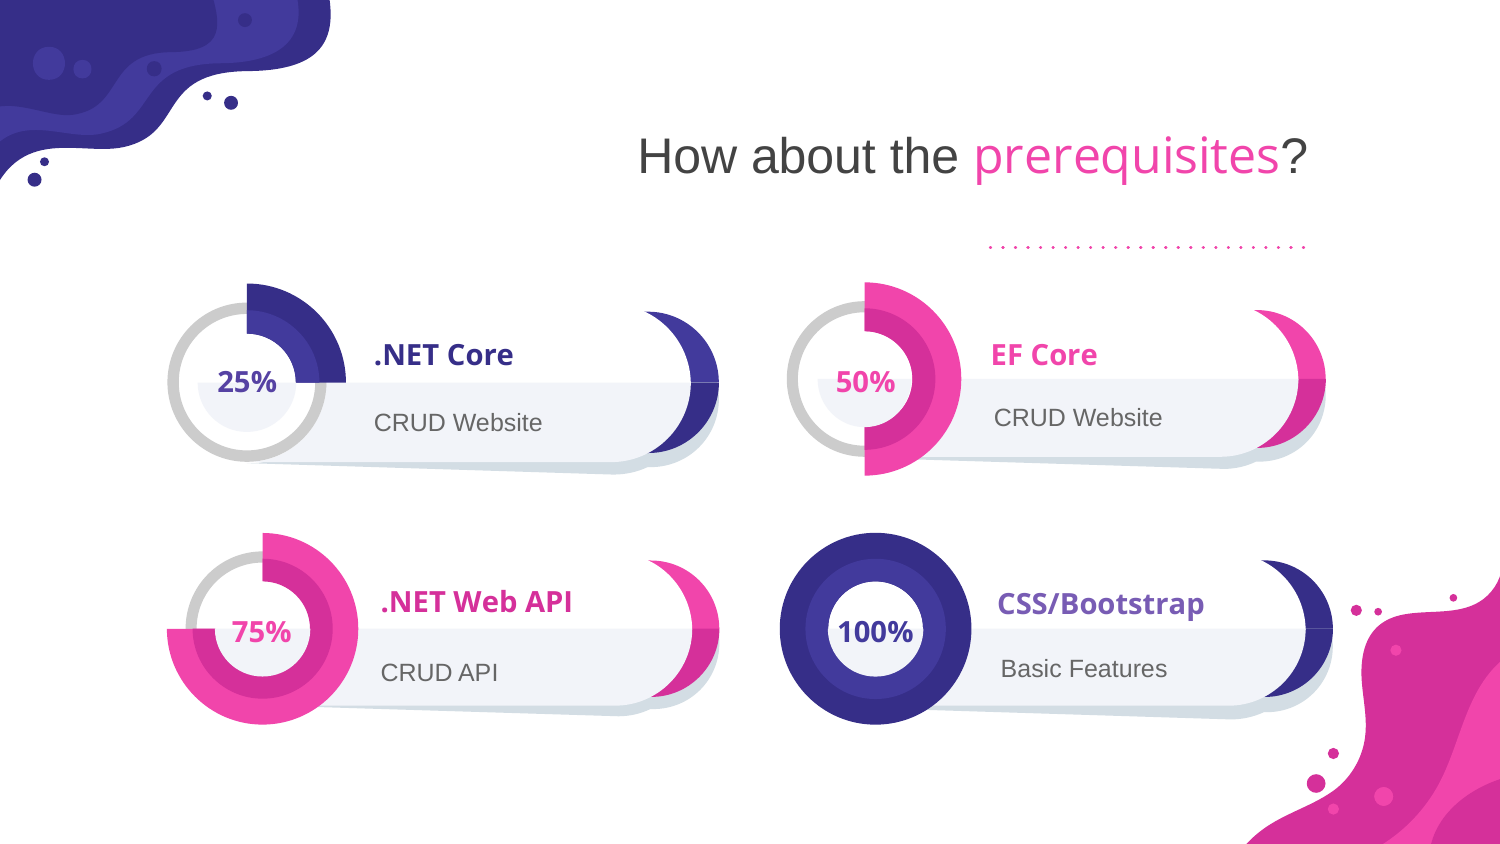

# How about the prerequisites?

EF Core
50%
CRUD Website

.NET Core
25%
CRUD Website

CSS/Bootstrap
100%
Basic Features

.NET Web API
75%
CRUD API